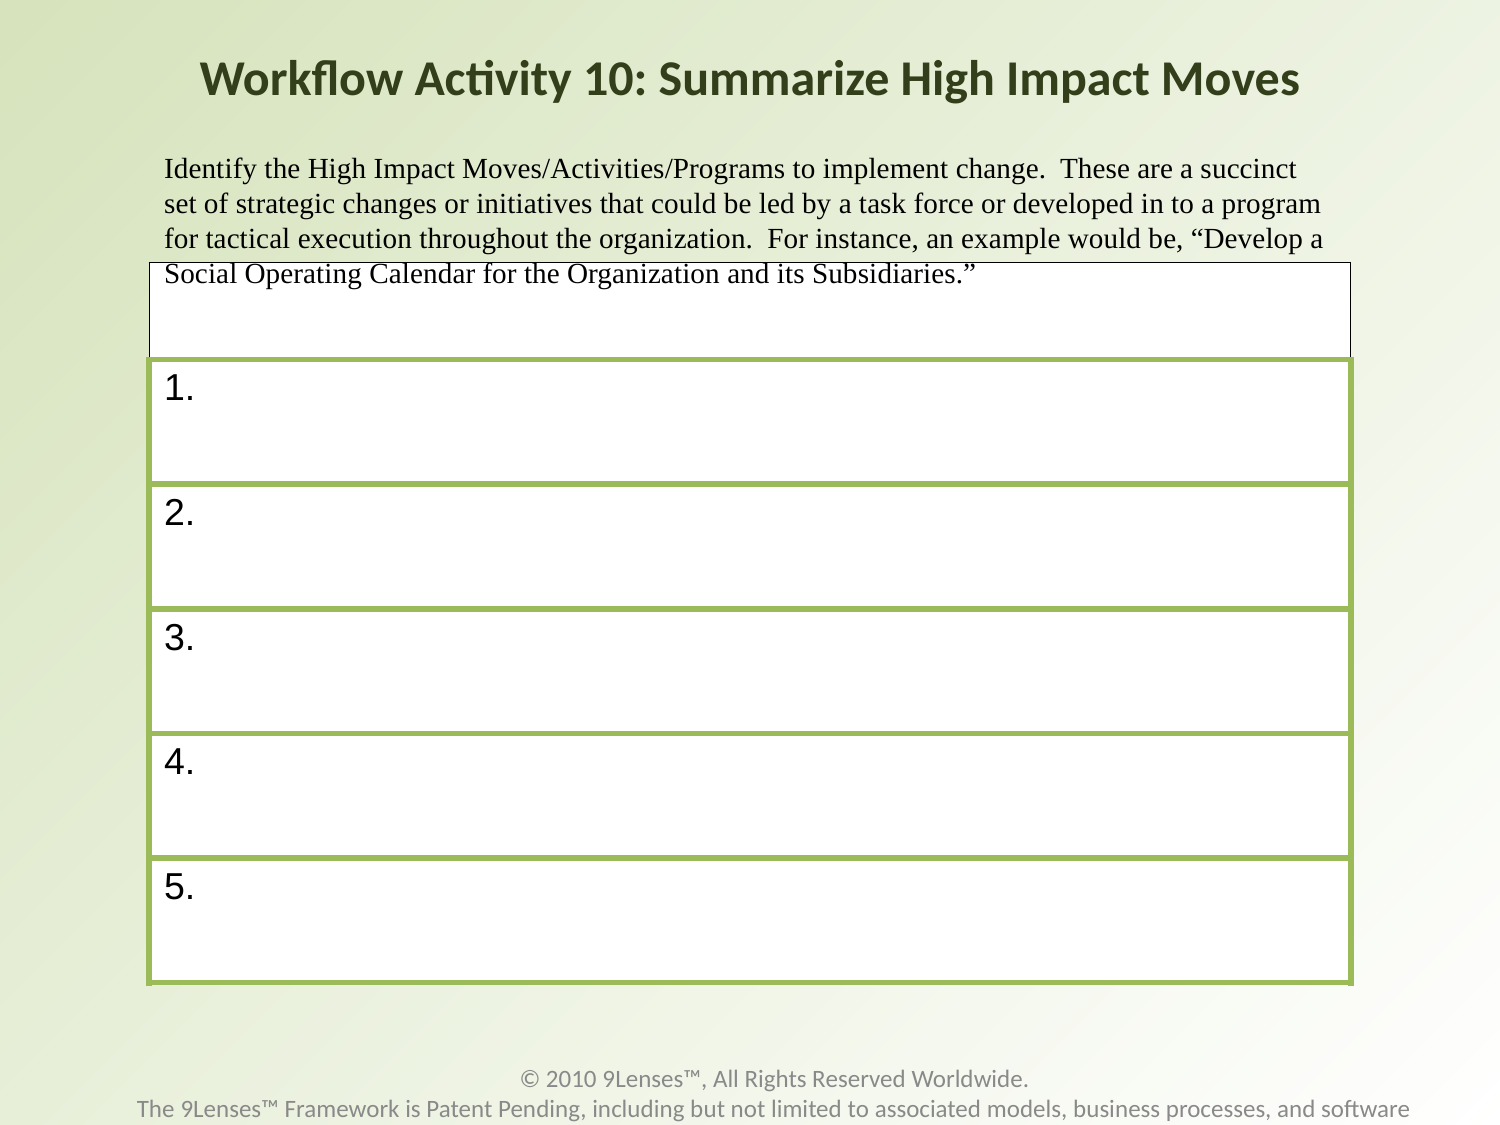

# Workflow Activity 10: Summarize High Impact Moves
Identify the High Impact Moves/Activities/Programs to implement change.  These are a succinct set of strategic changes or initiatives that could be led by a task force or developed in to a program for tactical execution throughout the organization.  For instance, an example would be, “Develop a Social Operating Calendar for the Organization and its Subsidiaries.”
|  |
| --- |
| 1. |
| 2. |
| 3. |
| 4. |
| 5. |